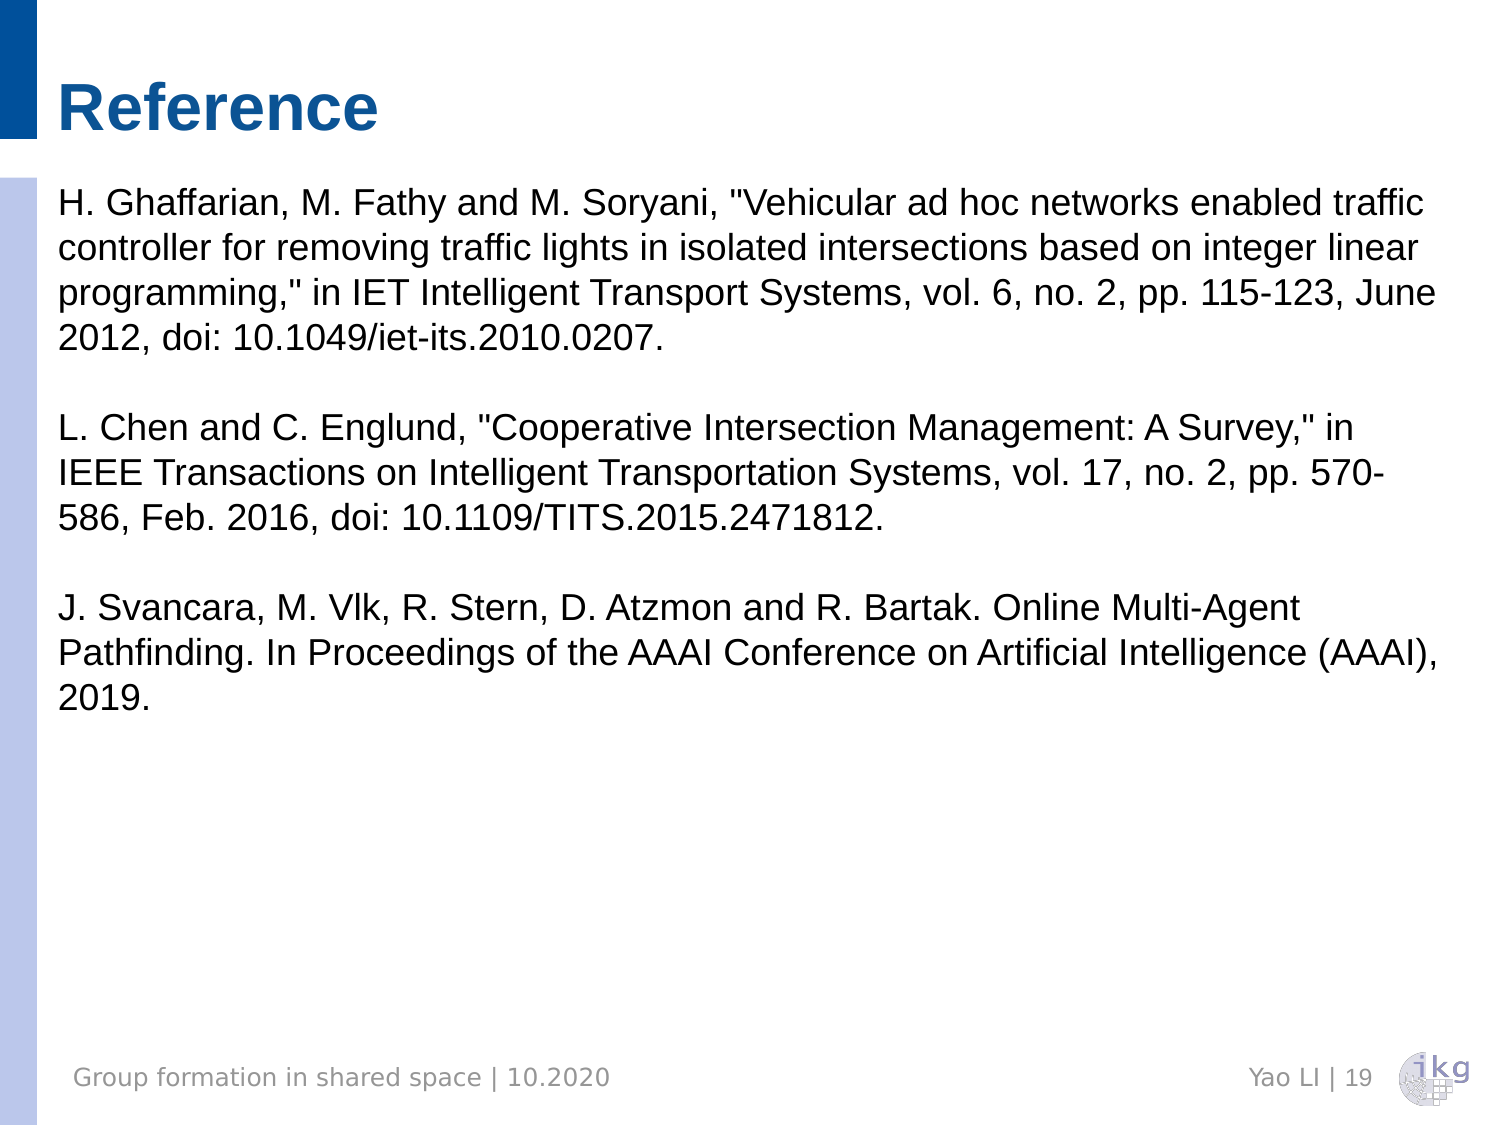

Reference
H. Ghaffarian, M. Fathy and M. Soryani, "Vehicular ad hoc networks enabled traffic controller for removing traffic lights in isolated intersections based on integer linear programming," in IET Intelligent Transport Systems, vol. 6, no. 2, pp. 115-123, June 2012, doi: 10.1049/iet-its.2010.0207.

L. Chen and C. Englund, "Cooperative Intersection Management: A Survey," in IEEE Transactions on Intelligent Transportation Systems, vol. 17, no. 2, pp. 570-586, Feb. 2016, doi: 10.1109/TITS.2015.2471812.

J. Svancara, M. Vlk, R. Stern, D. Atzmon and R. Bartak. Online Multi-Agent Pathfinding. In Proceedings of the AAAI Conference on Artificial Intelligence (AAAI), 2019.